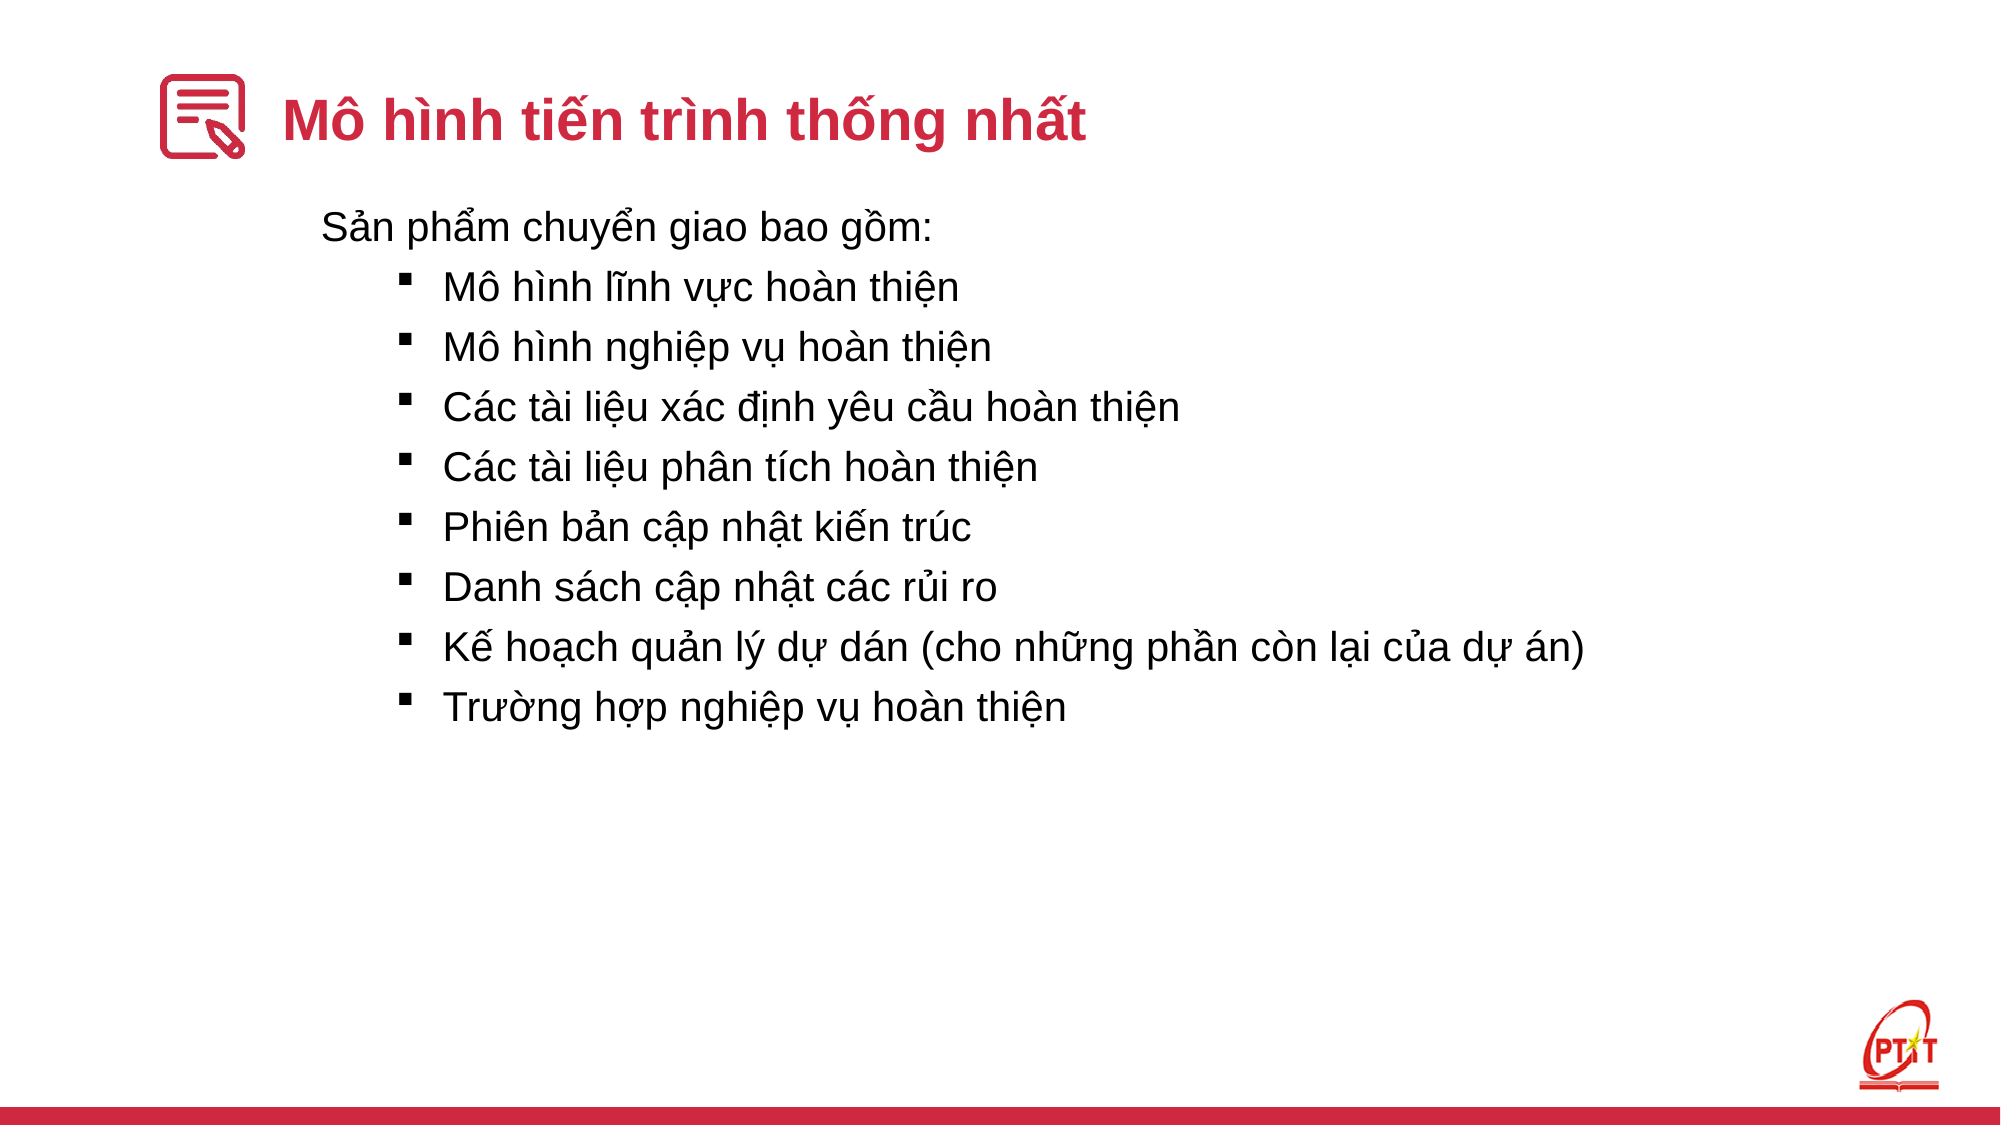

# Mô hình tiến trình thống nhất
Sản phẩm chuyển giao bao gồm:
Mô hình lĩnh vực hoàn thiện
Mô hình nghiệp vụ hoàn thiện
Các tài liệu xác định yêu cầu hoàn thiện
Các tài liệu phân tích hoàn thiện
Phiên bản cập nhật kiến trúc
Danh sách cập nhật các rủi ro
Kế hoạch quản lý dự dán (cho những phần còn lại của dự án)
Trường hợp nghiệp vụ hoàn thiện